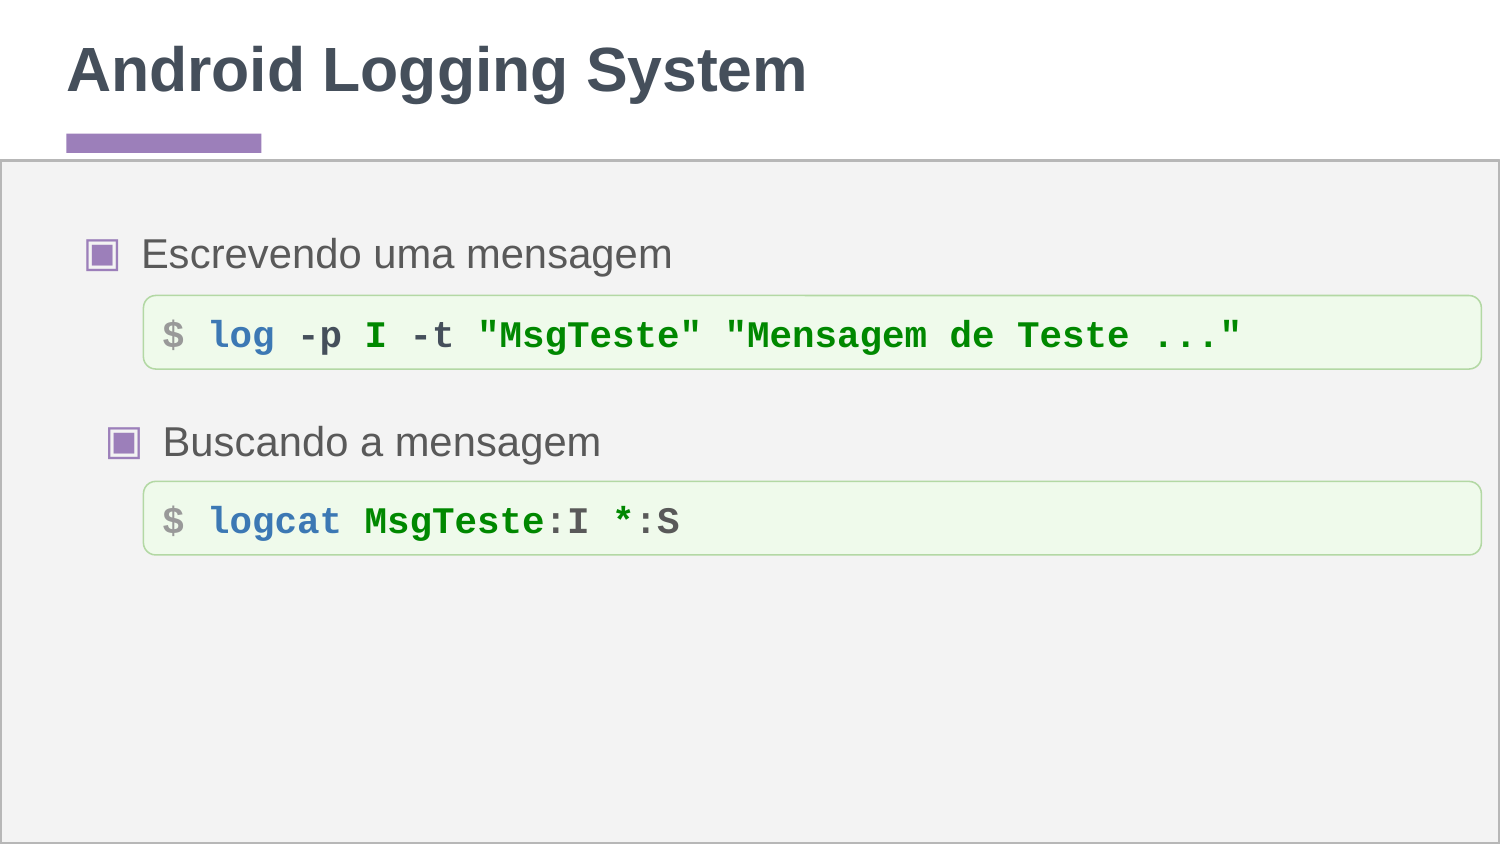

# Android Logging System

Escrevendo uma mensagem
$ log -p I -t "MsgTeste" "Mensagem de Teste ..."
Buscando a mensagem
$ logcat MsgTeste:I *:S
76